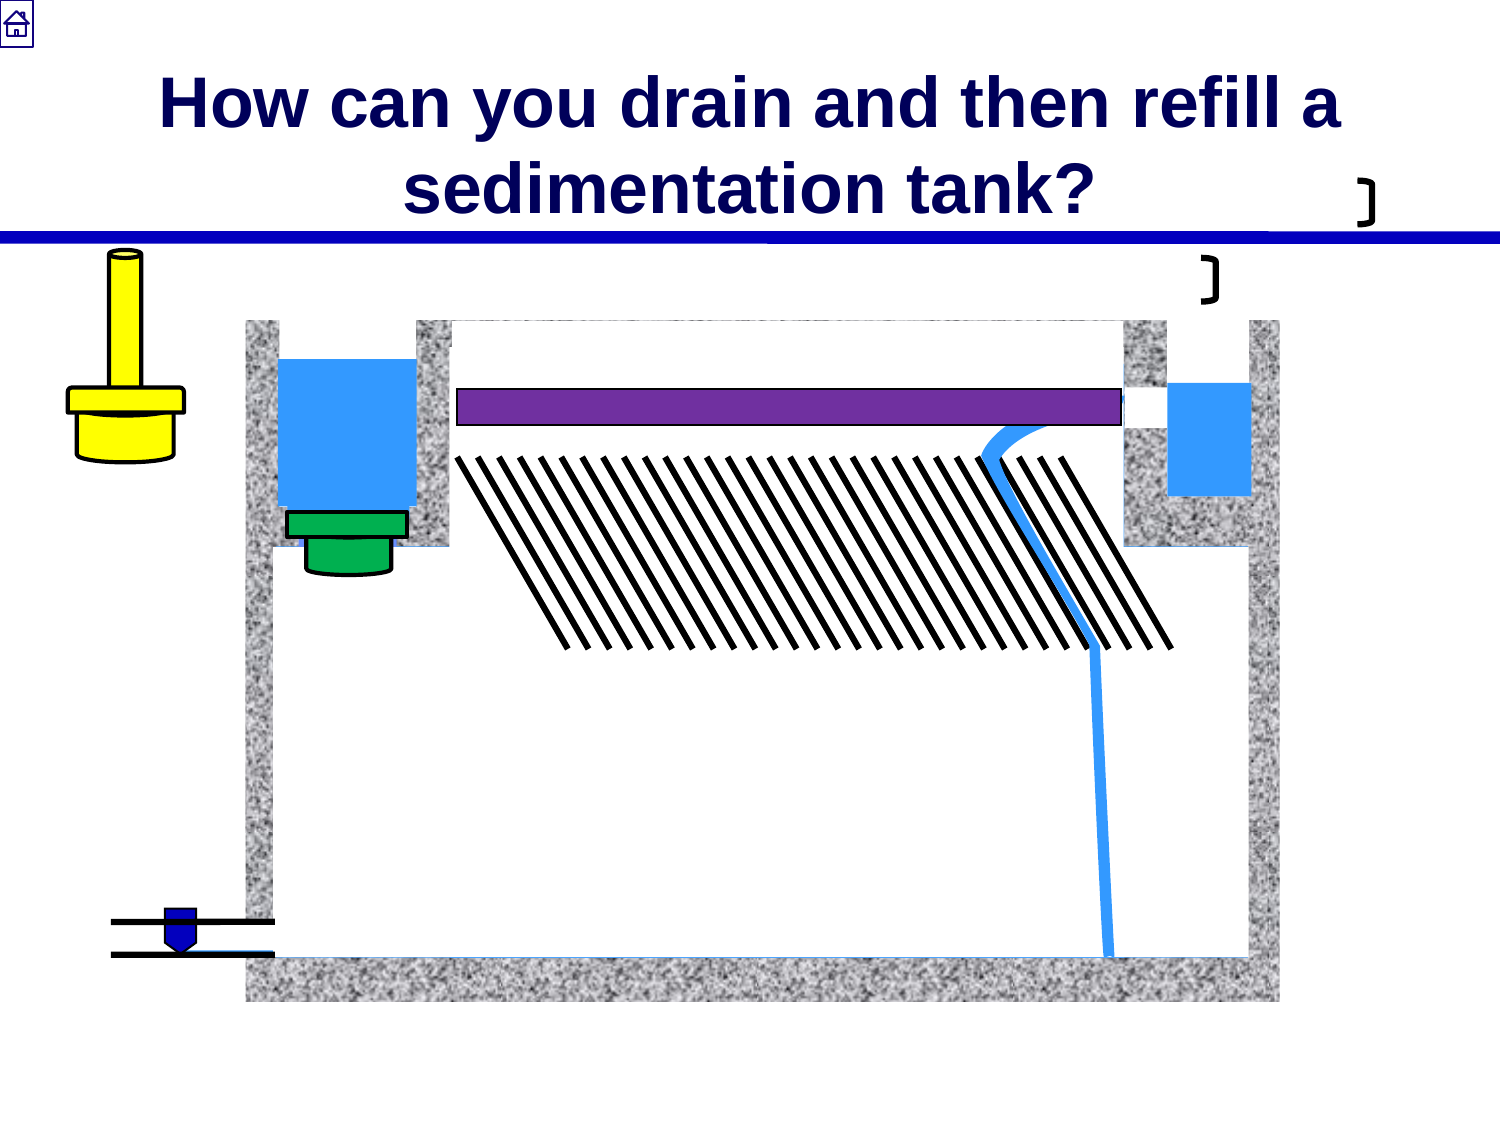

# How can you drain and then refill a sedimentation tank?